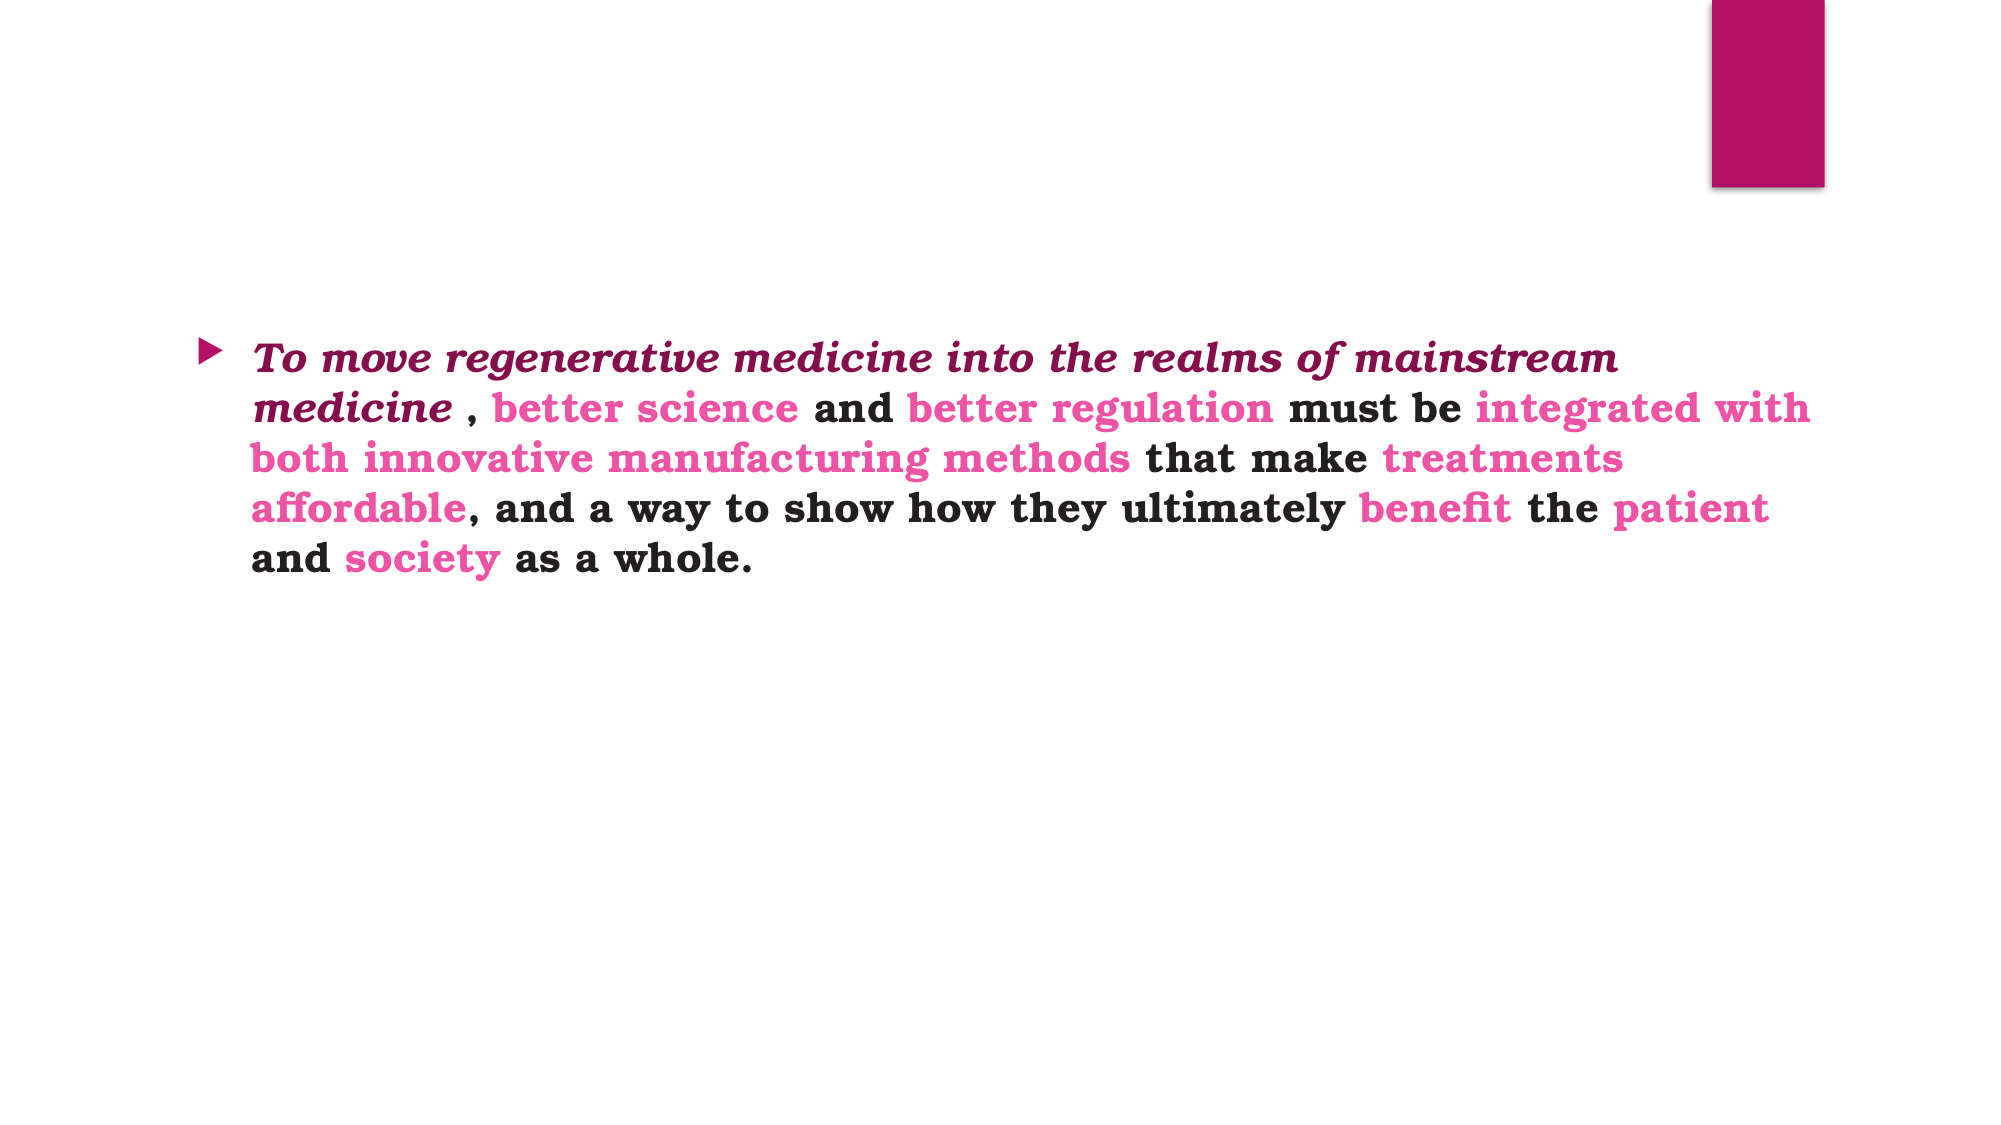

To move regenerative medicine into the realms of mainstream medicine , better science and better regulation must be integrated with both innovative manufacturing methods that make treatments affordable, and a way to show how they ultimately benefit the patient and society as a whole.